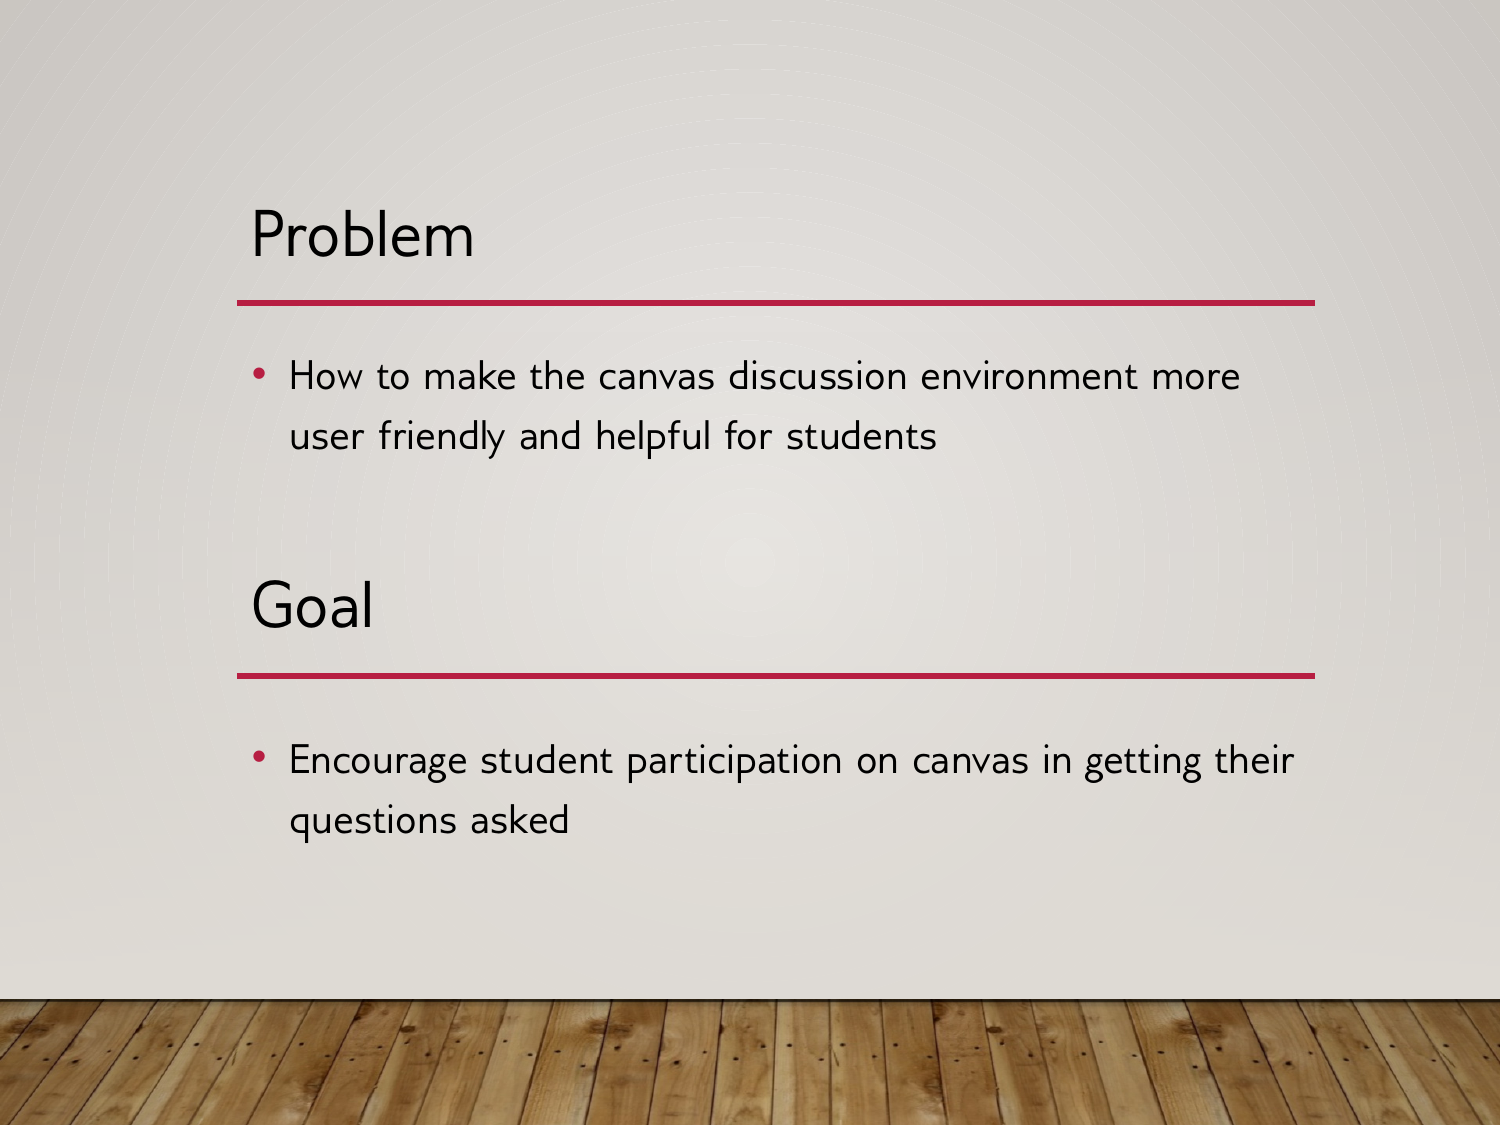

# Problem
How to make the canvas discussion environment more user friendly and helpful for students

Encourage student participation on canvas in getting their questions asked
Goal